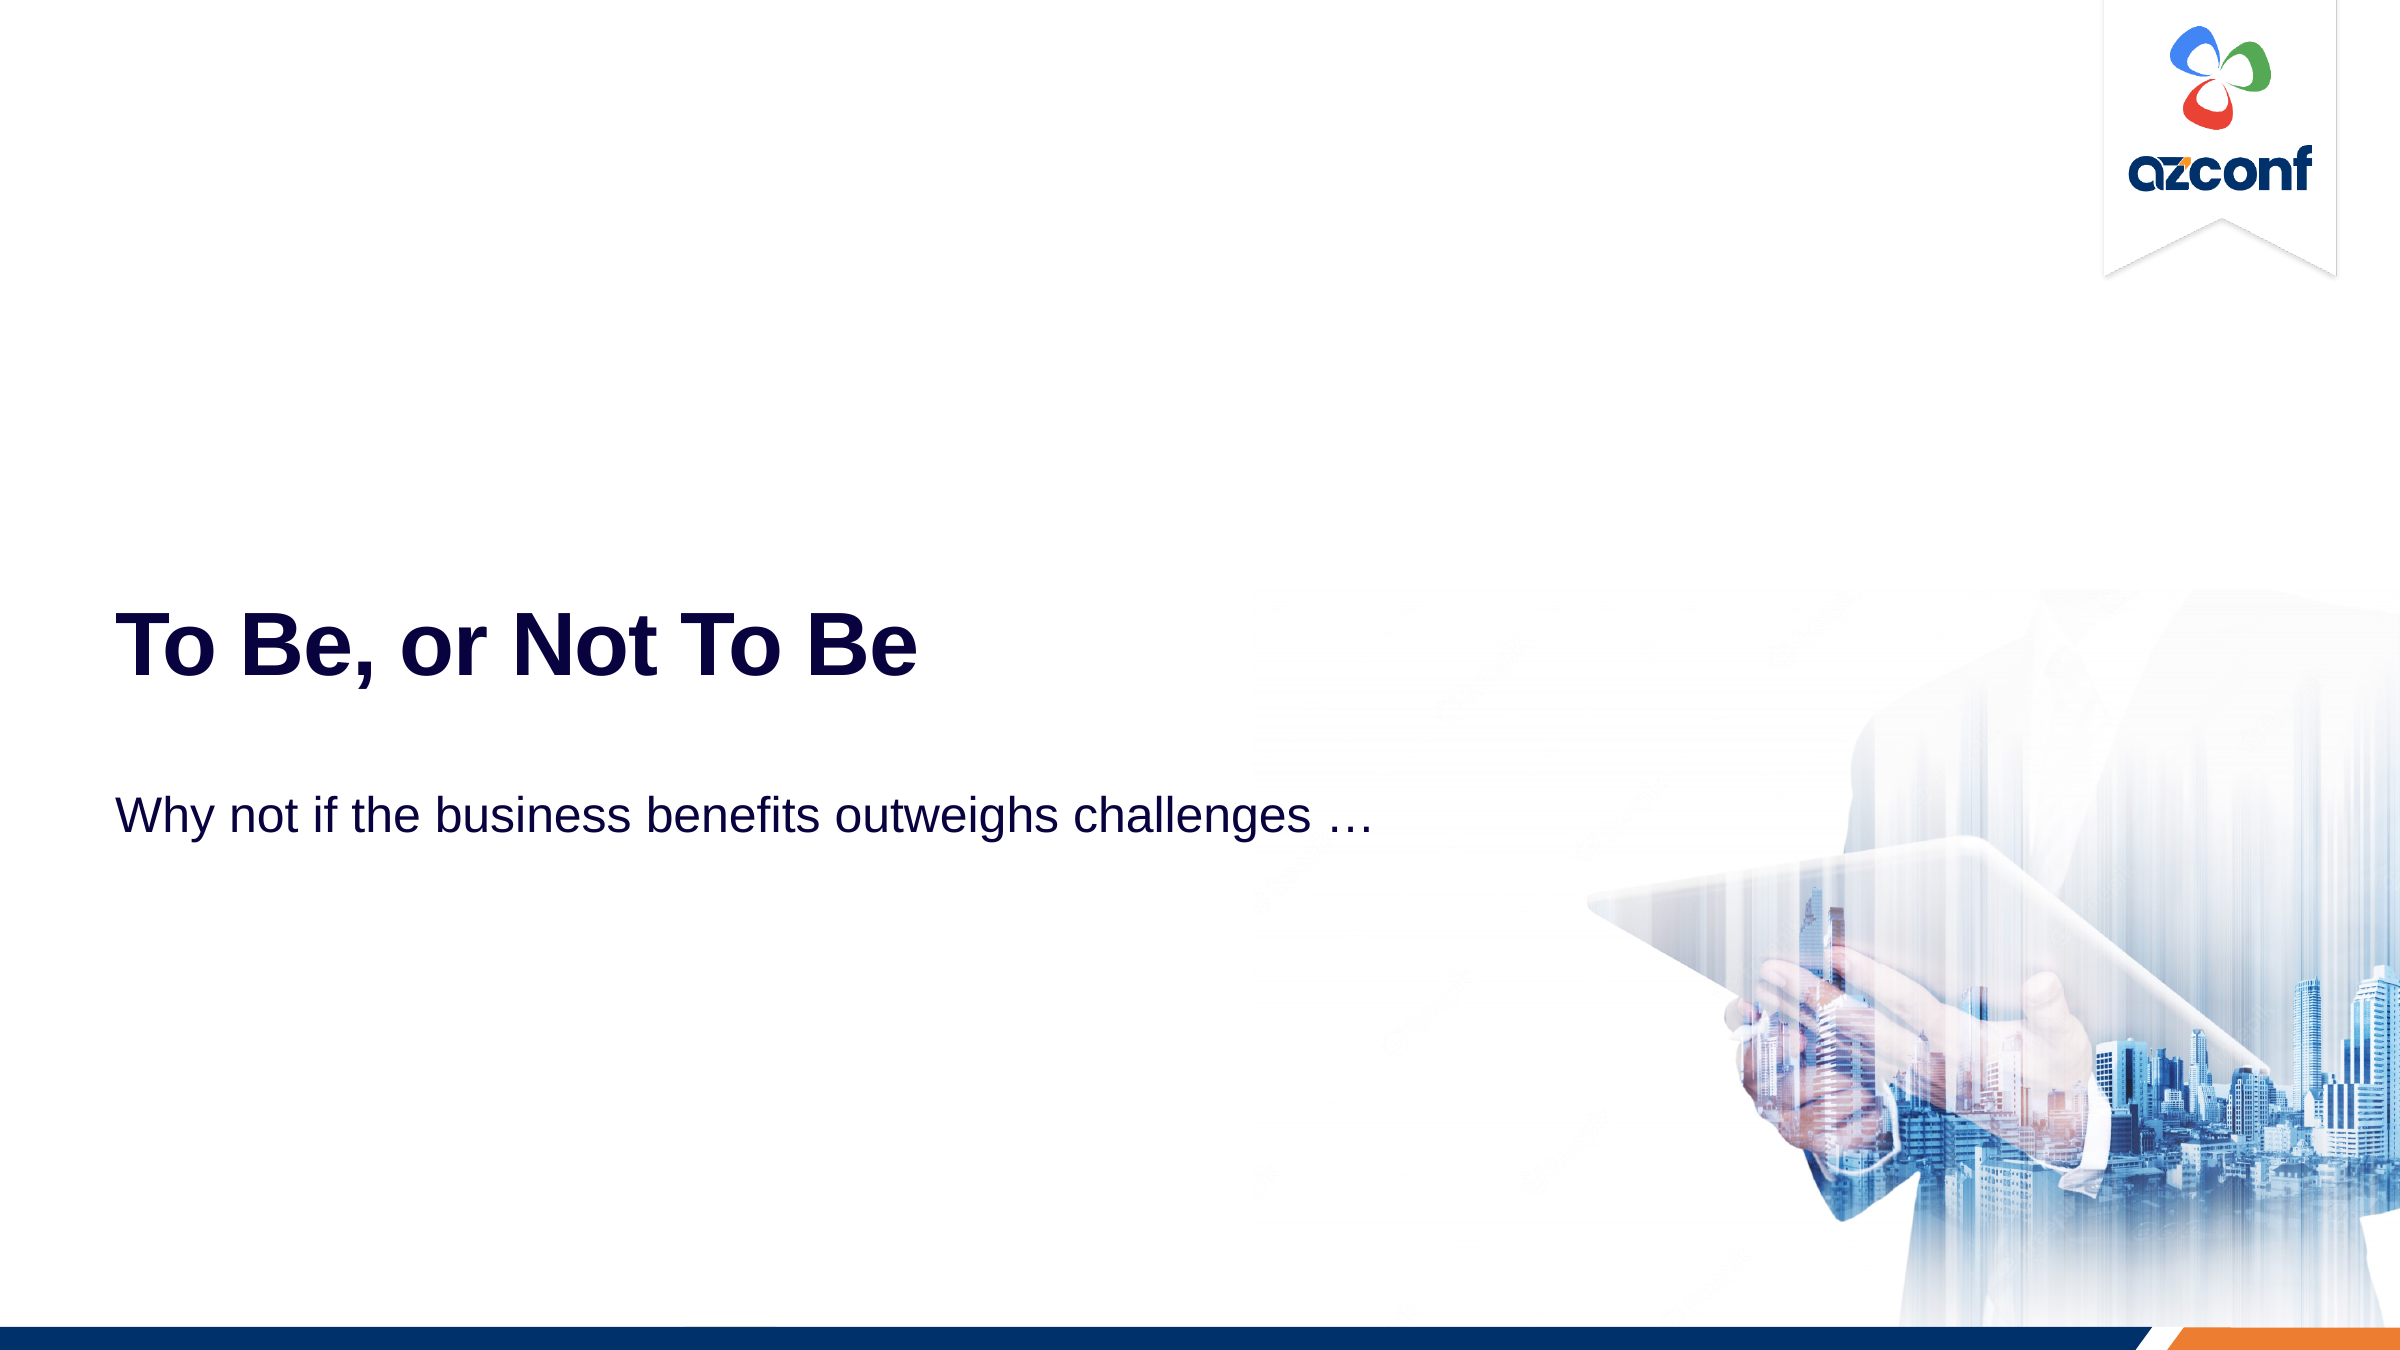

# To Be, or Not To Be
Why not if the business benefits outweighs challenges …